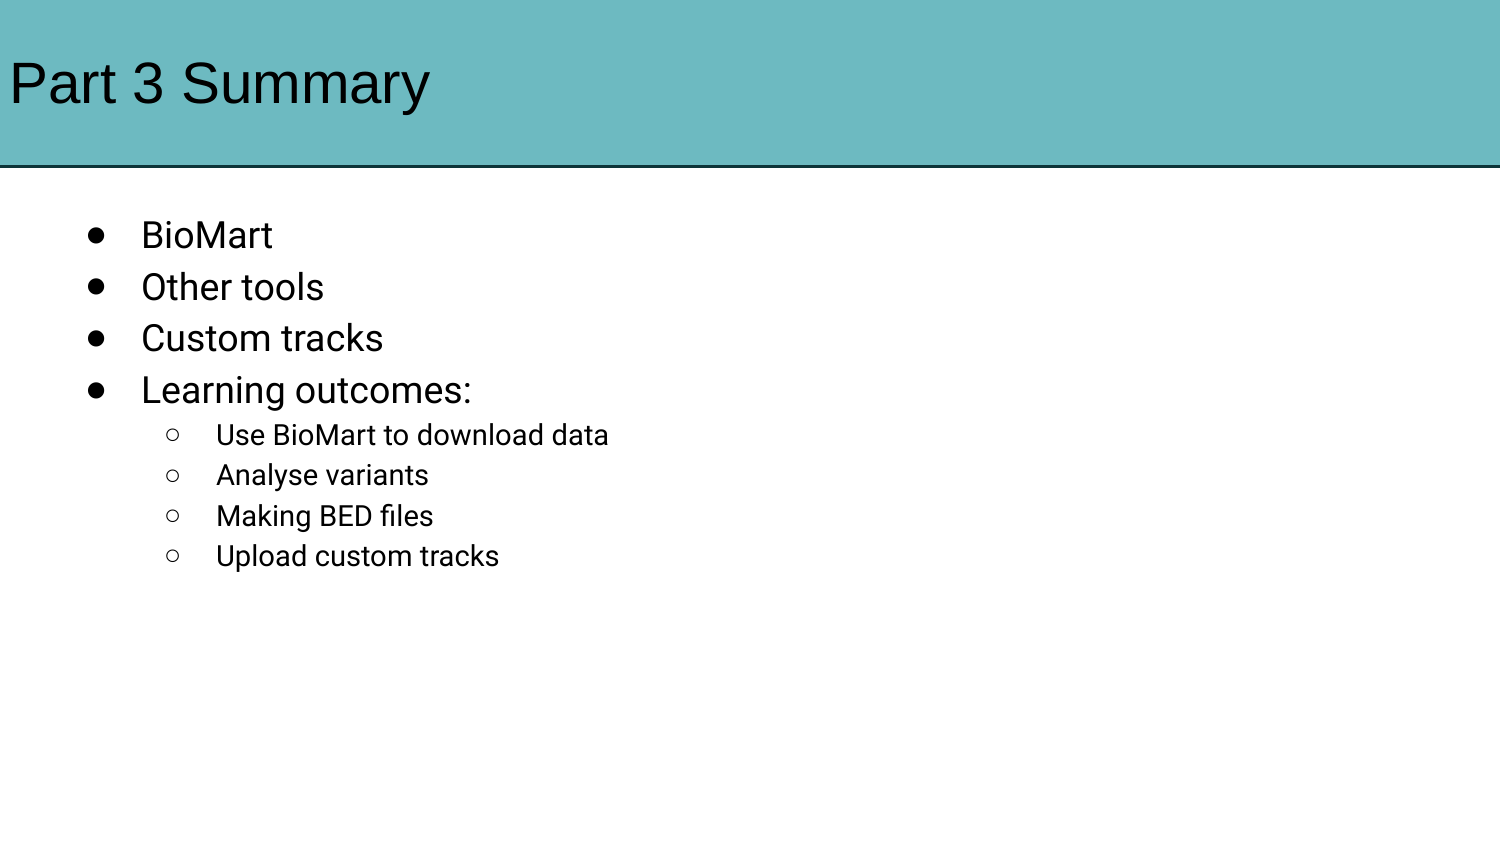

# Part 3 Summary
BioMart
Other tools
Custom tracks
Learning outcomes:
Use BioMart to download data
Analyse variants
Making BED files
Upload custom tracks